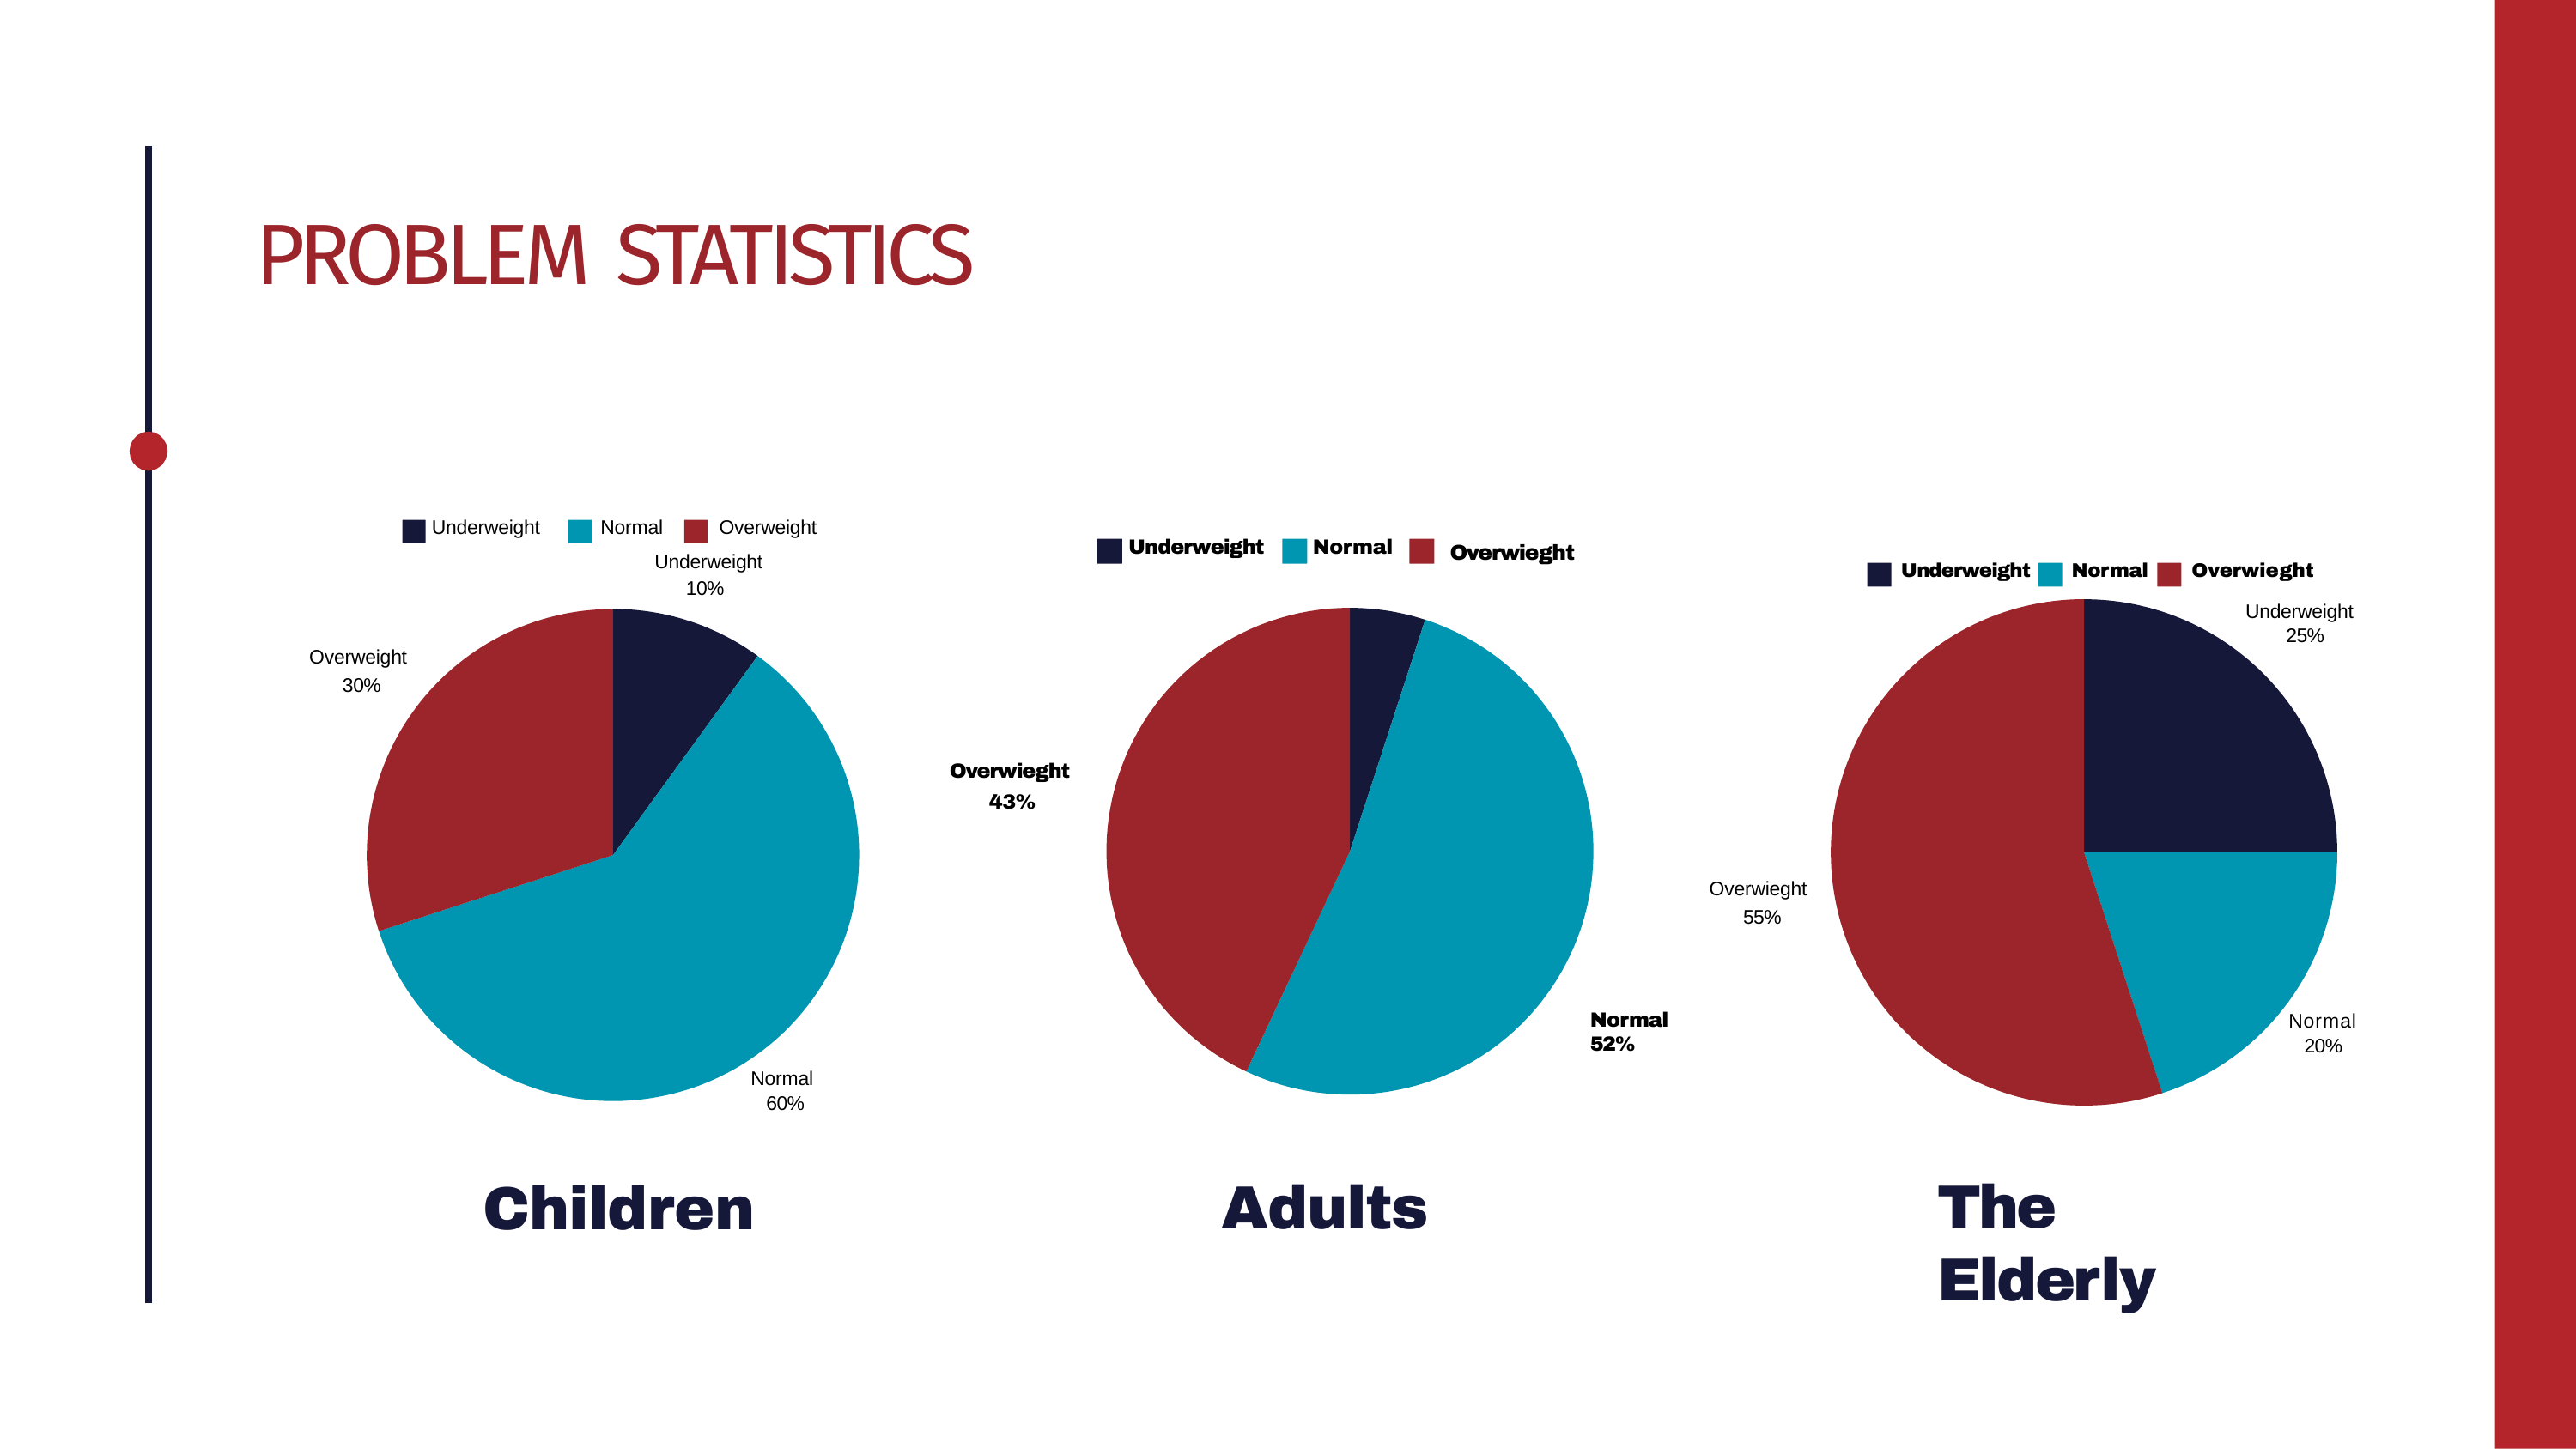

# PROBLEM STATISTICS

Normal	Overweight Underweight
10%
Underweight

Underweight
Normal
Overwieght

Underweight
Normal
Overwieght
Underweight 25%

Overweight 30%
Overwieght 43%
Overwieght 55%
Normal 52%
Normal 20%
Normal 60%
The Elderly
Adults
Children